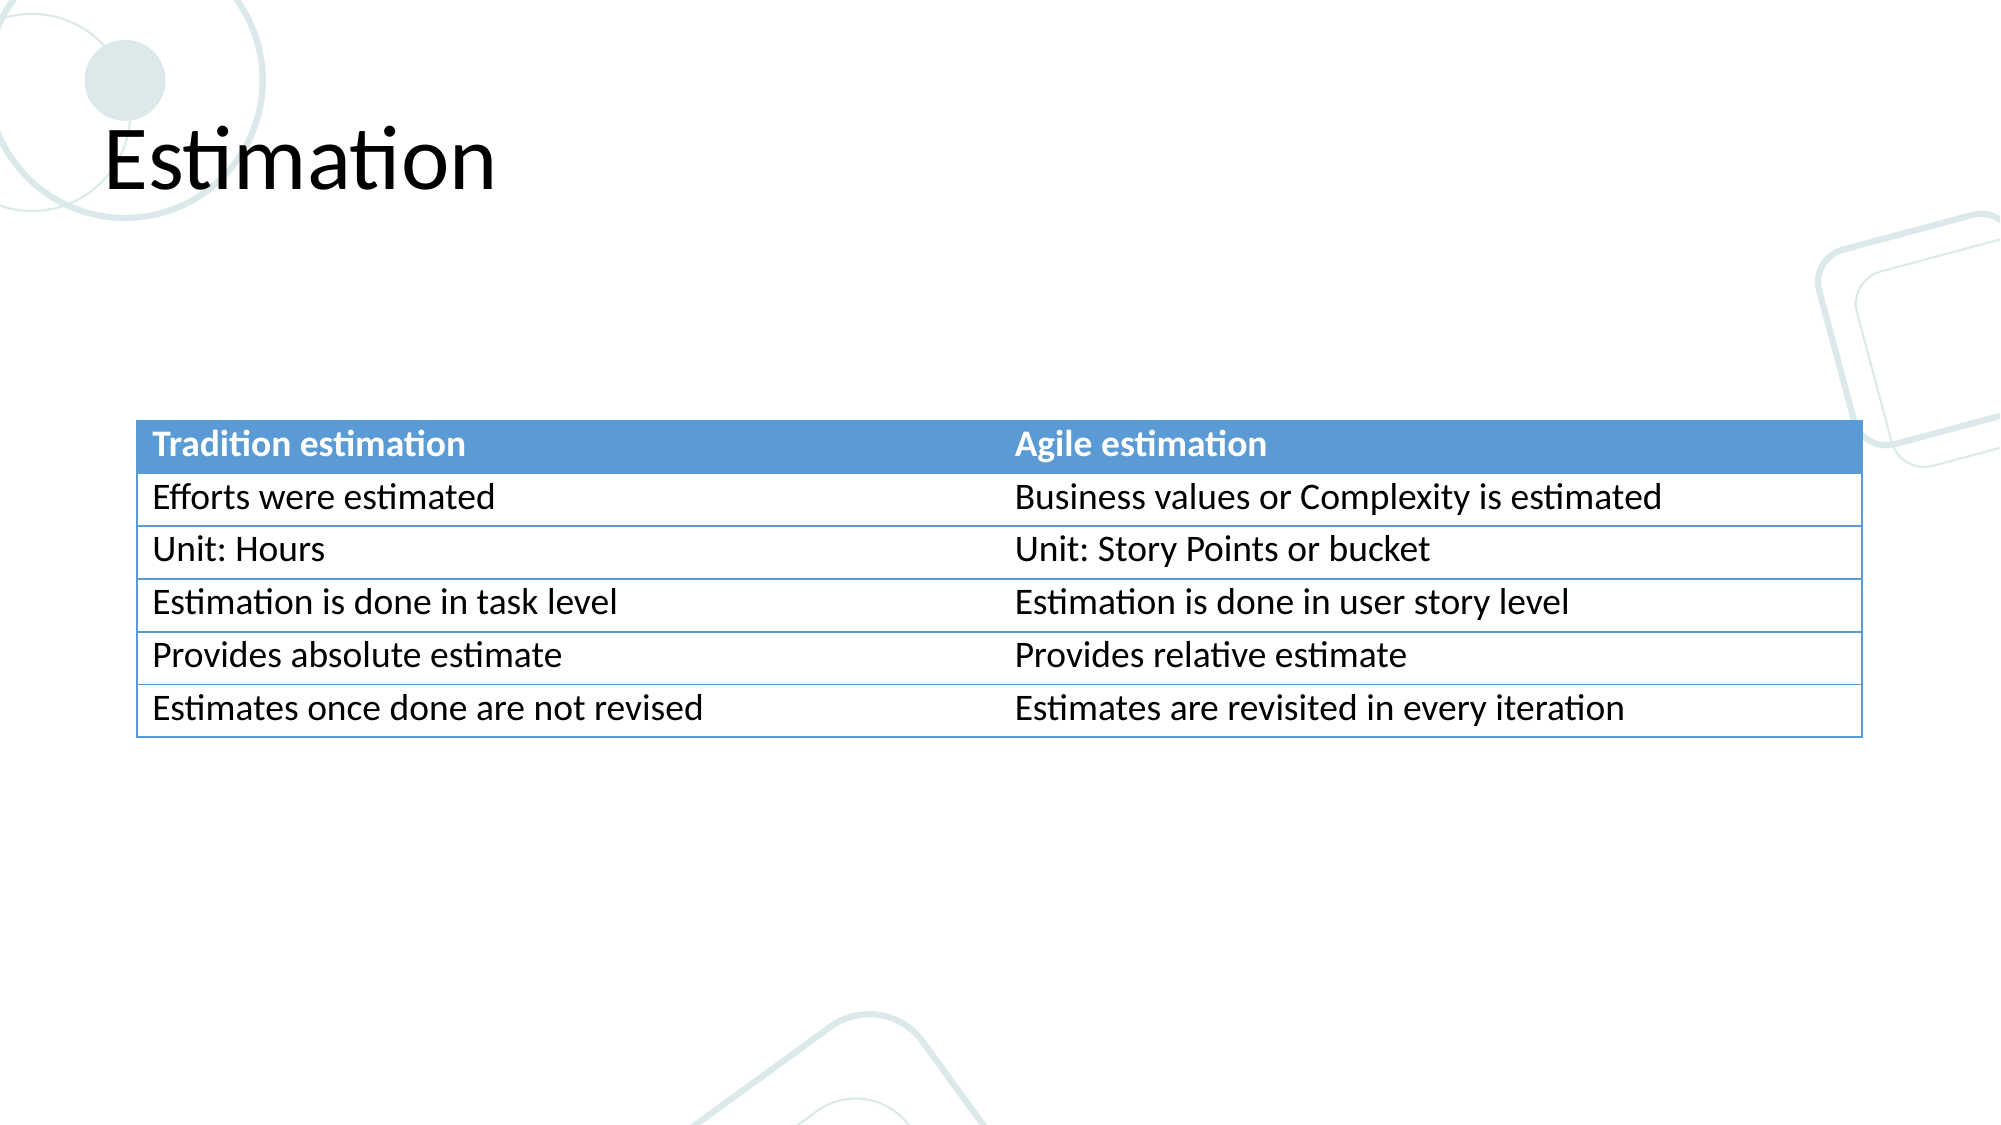

# Estimation

| Tradition estimation | Agile estimation |
| --- | --- |
| Efforts were estimated | Business values or Complexity is estimated |
| Unit: Hours | Unit: Story Points or bucket |
| Estimation is done in task level | Estimation is done in user story level |
| Provides absolute estimate | Provides relative estimate |
| Estimates once done are not revised | Estimates are revisited in every iteration |